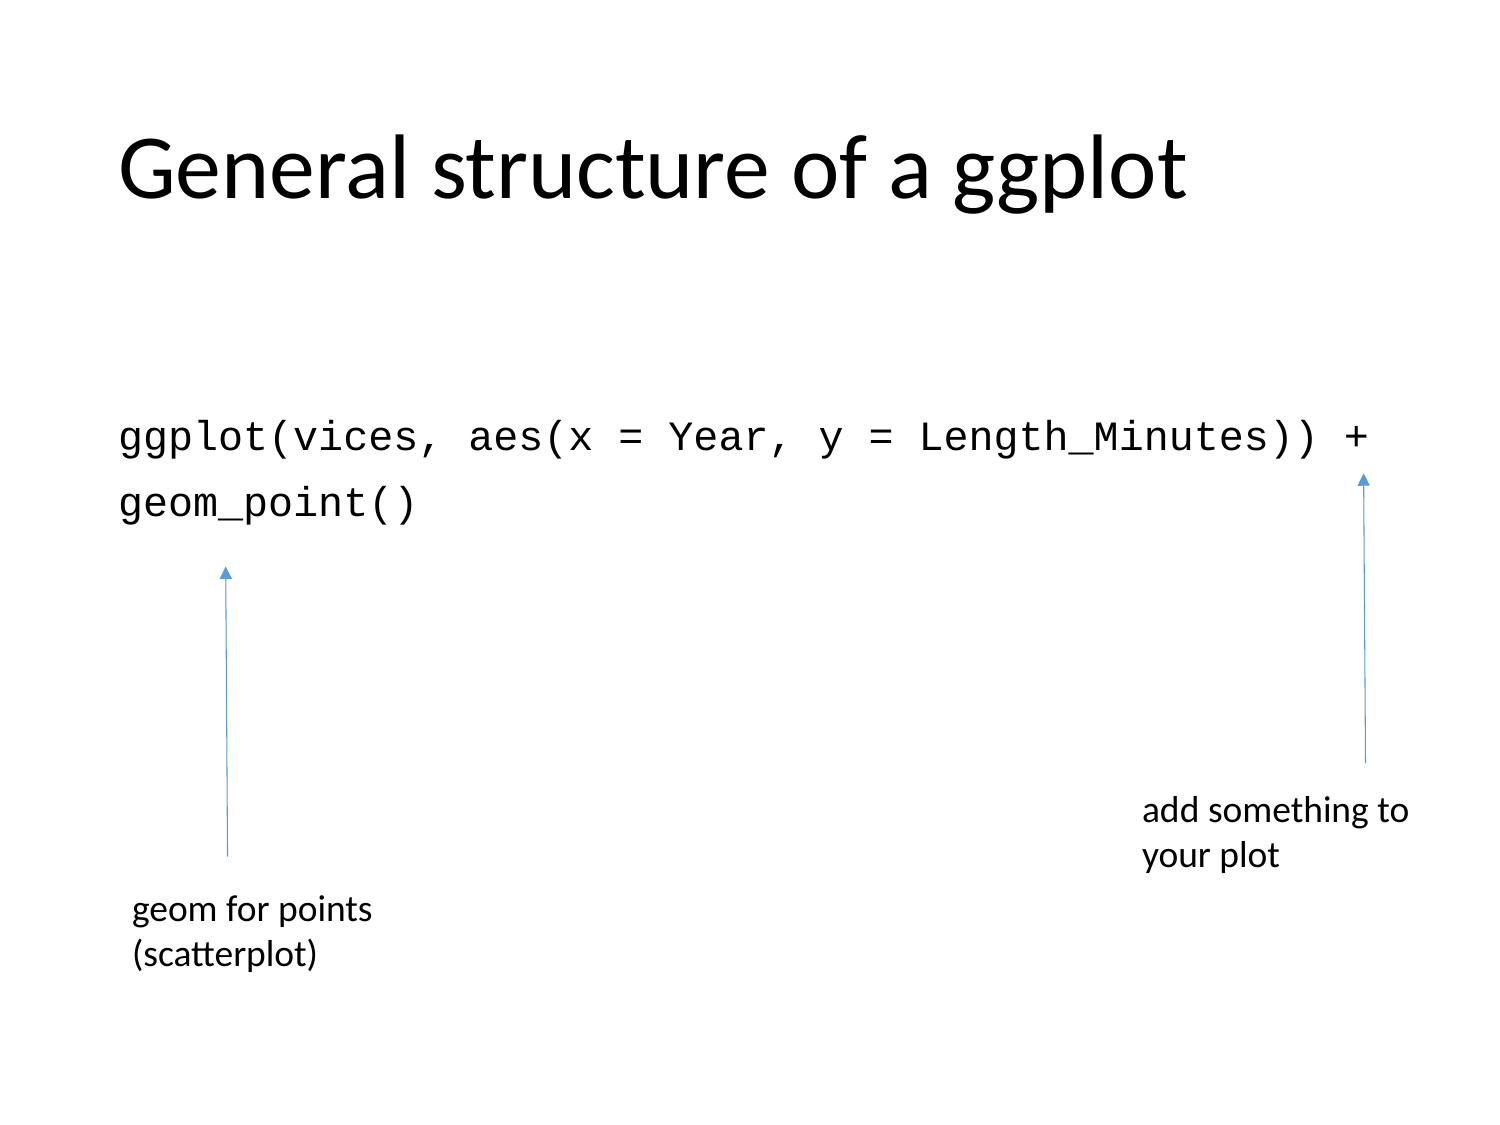

# General structure of a ggplot
ggplot(vices, aes(x = Year, y = Length_Minutes)) +
geom_point()

add something to your plot
geom for points (scatterplot)